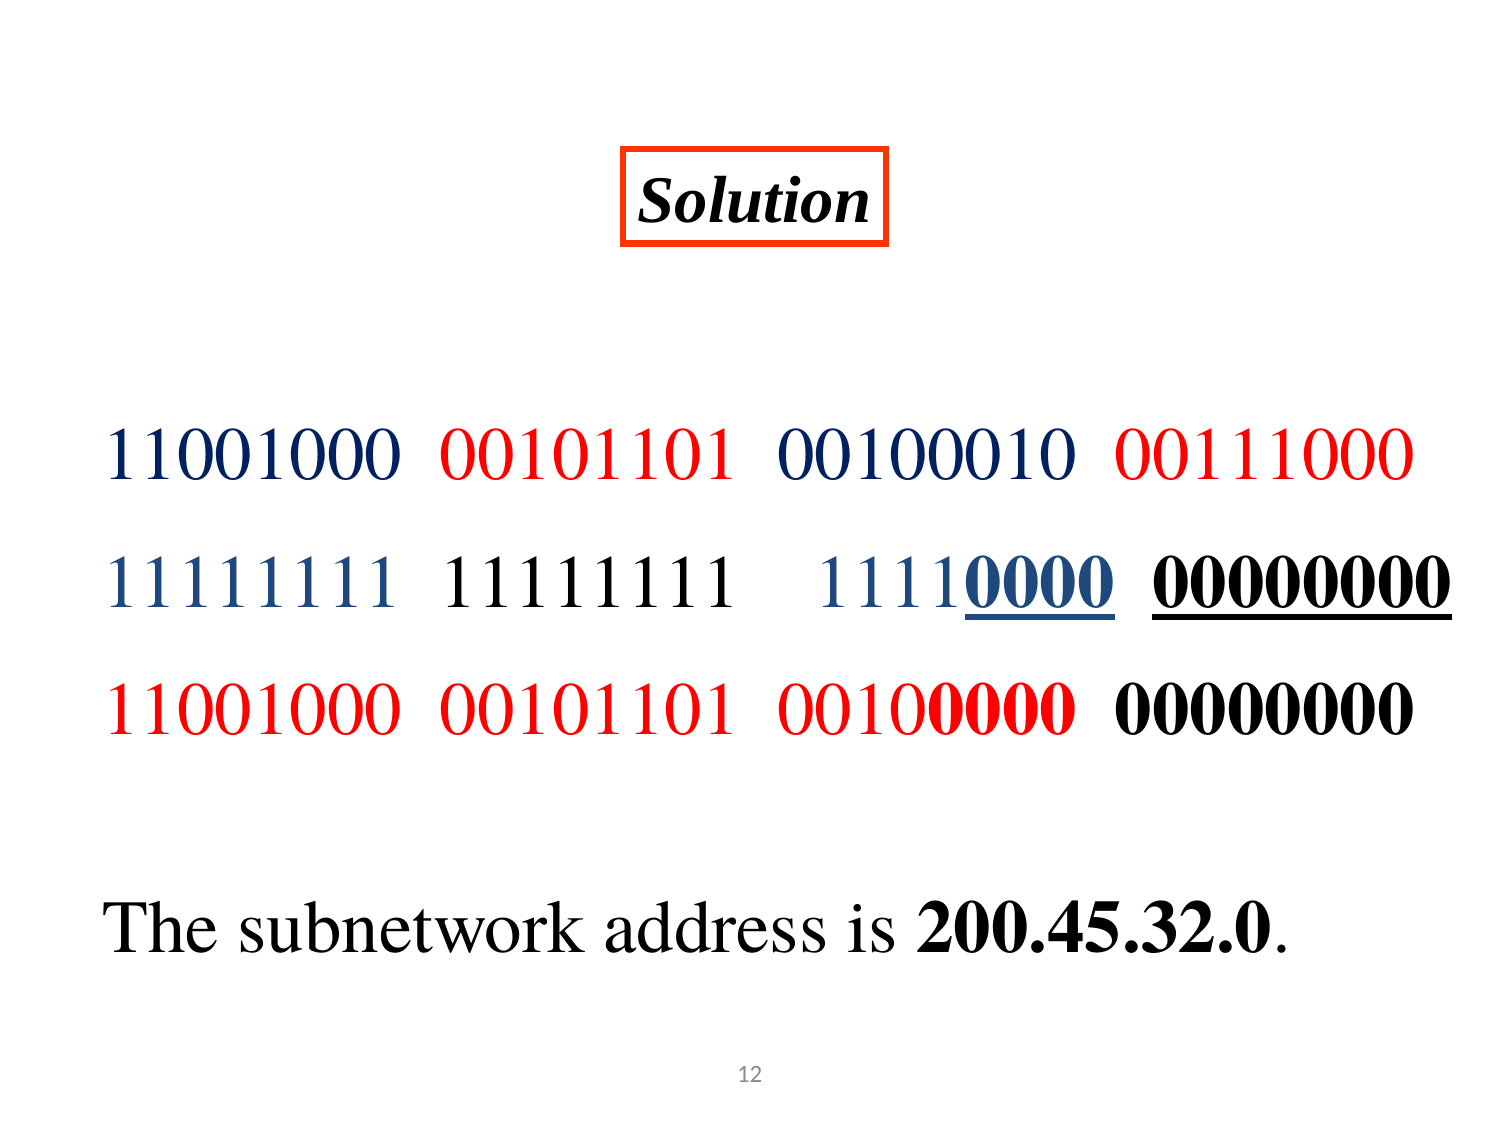

Solution
11001000  00101101  00100010  00111000
11111111  11111111    11110000  00000000
11001000  00101101  00100000  00000000
The subnetwork address is 200.45.32.0.
12